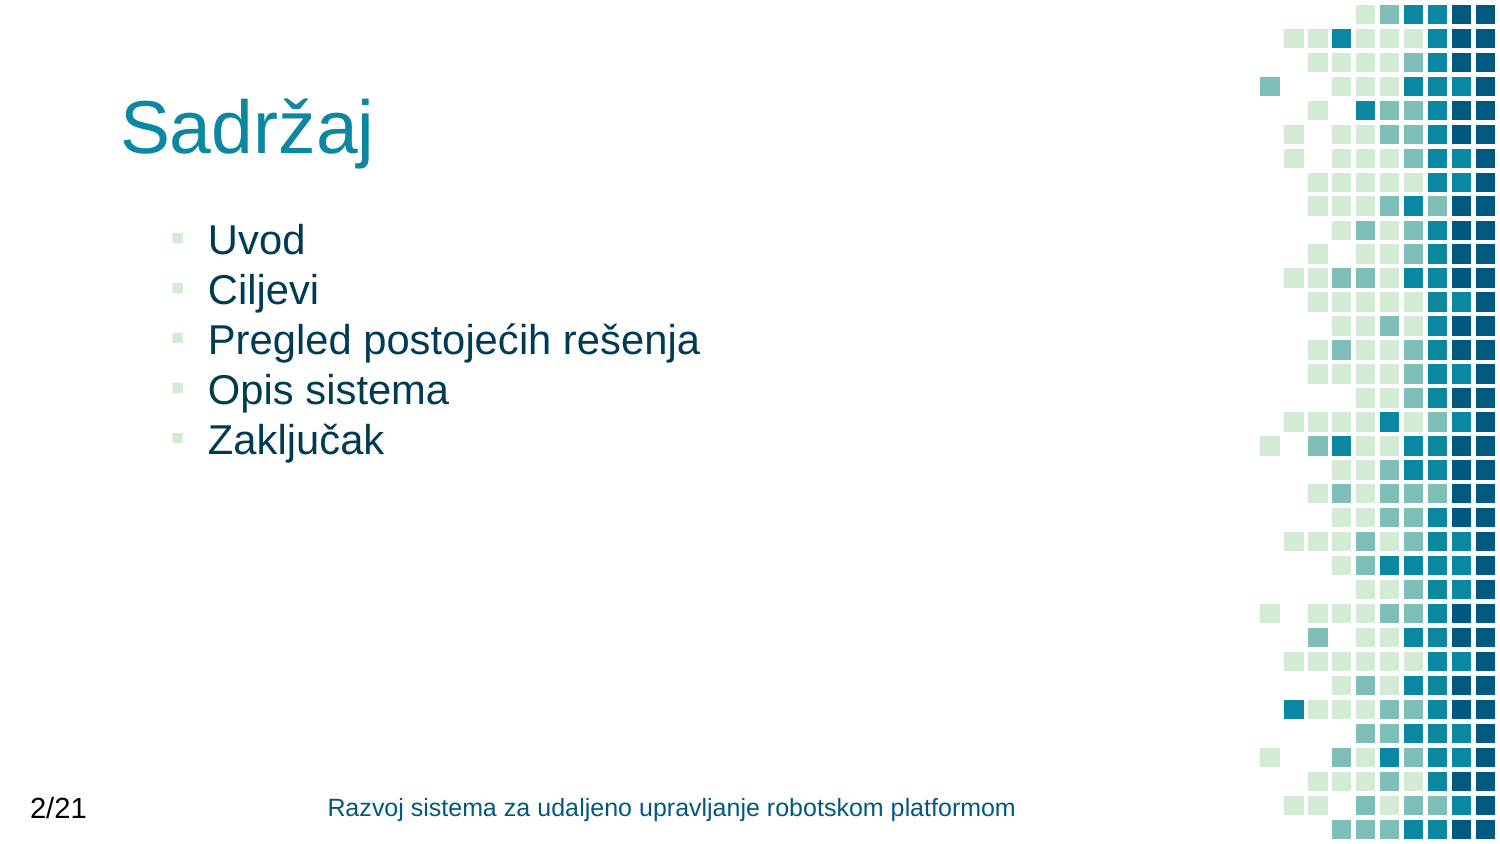

# Sadržaj
Uvod
Ciljevi
Pregled postojećih rešenja
Opis sistema
Zaključak
2/21
Razvoj sistema za udaljeno upravljanje robotskom platformom